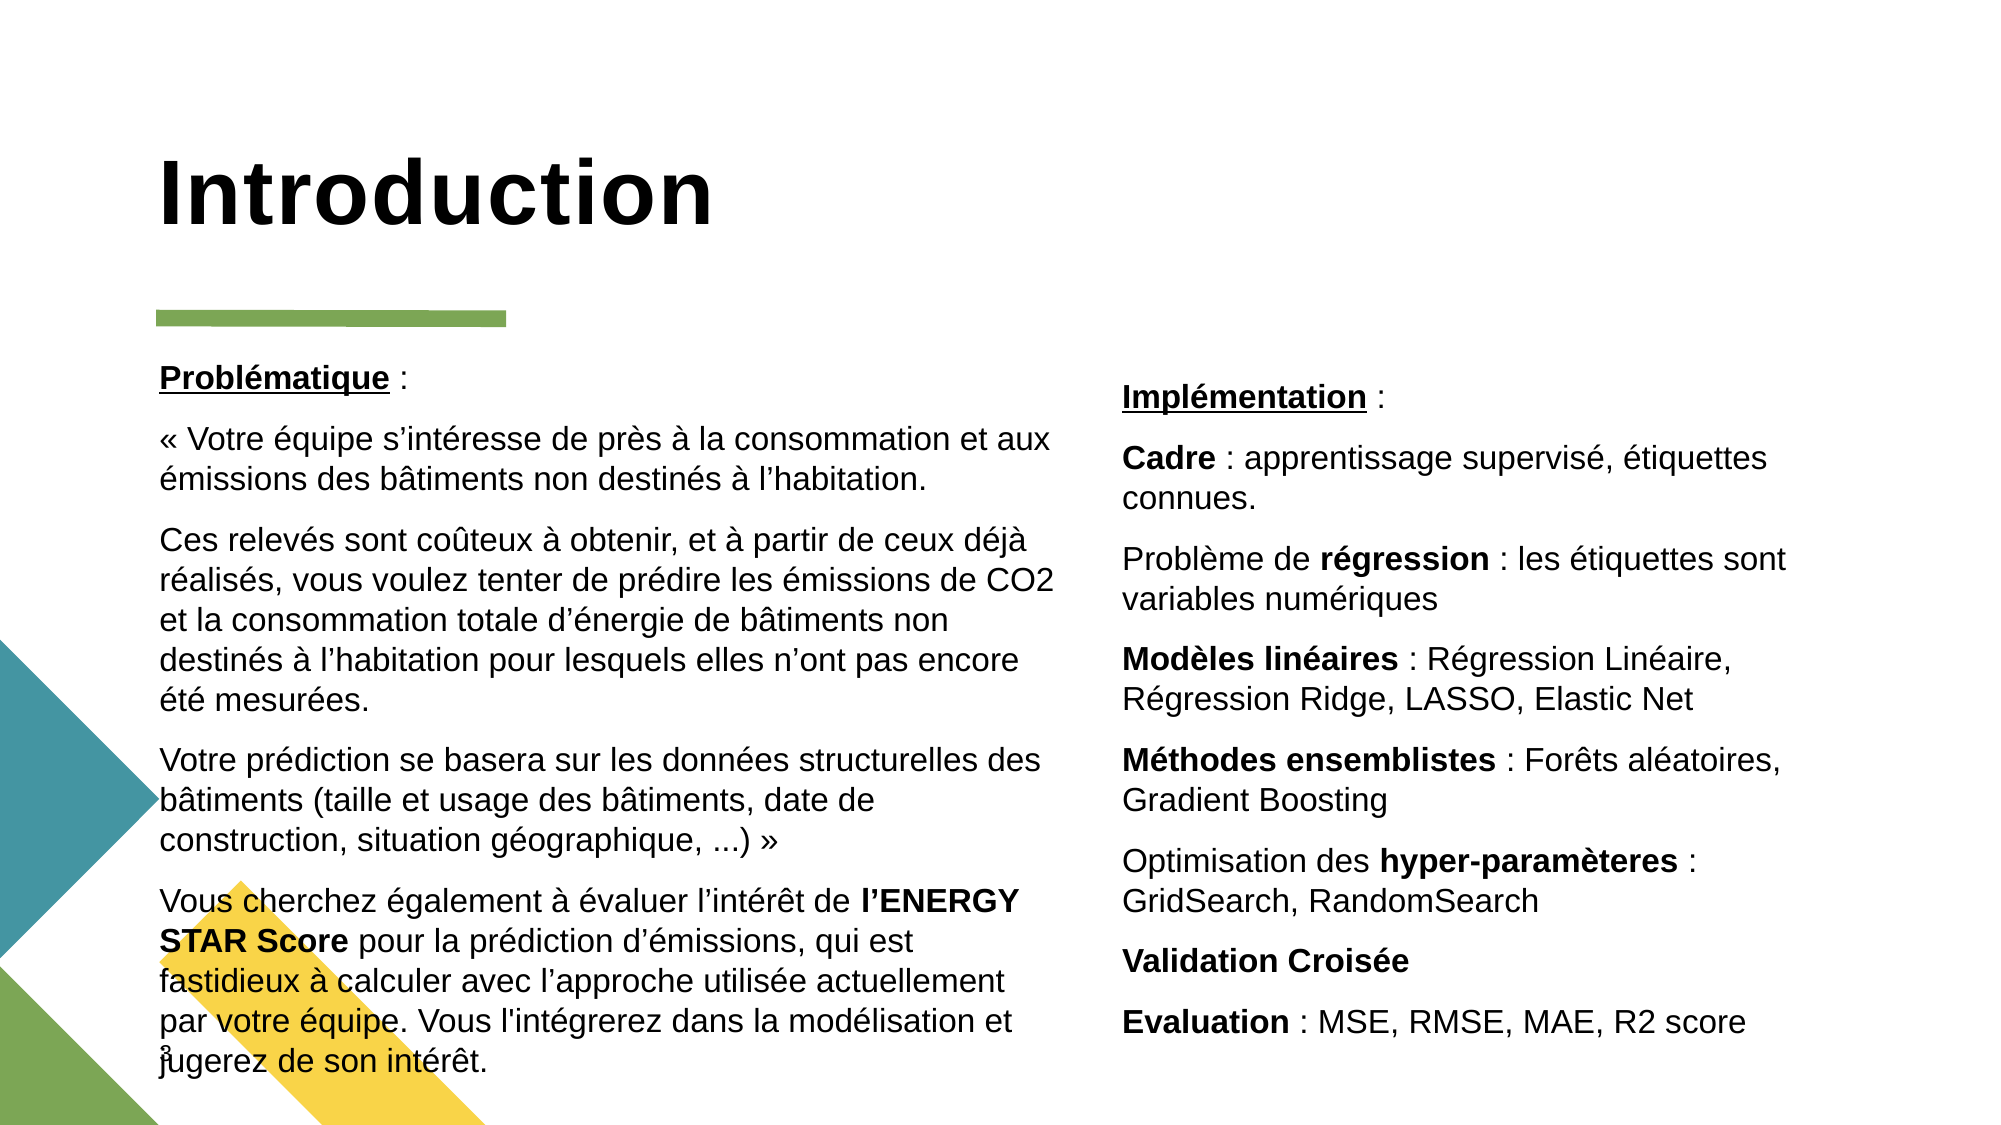

# Introduction
Problématique :
« Votre équipe s’intéresse de près à la consommation et aux émissions des bâtiments non destinés à l’habitation.
Ces relevés sont coûteux à obtenir, et à partir de ceux déjà réalisés, vous voulez tenter de prédire les émissions de CO2 et la consommation totale d’énergie de bâtiments non destinés à l’habitation pour lesquels elles n’ont pas encore été mesurées.
Votre prédiction se basera sur les données structurelles des bâtiments (taille et usage des bâtiments, date de construction, situation géographique, ...) »
Vous cherchez également à évaluer l’intérêt de l’ENERGY STAR Score pour la prédiction d’émissions, qui est fastidieux à calculer avec l’approche utilisée actuellement par votre équipe. Vous l'intégrerez dans la modélisation et jugerez de son intérêt.

Implémentation :
Cadre : apprentissage supervisé, étiquettes connues.
Problème de régression : les étiquettes sont variables numériques
Modèles linéaires : Régression Linéaire, Régression Ridge, LASSO, Elastic Net
Méthodes ensemblistes : Forêts aléatoires, Gradient Boosting
Optimisation des hyper-paramèteres : GridSearch, RandomSearch
Validation Croisée
Evaluation : MSE, RMSE, MAE, R2 score
3